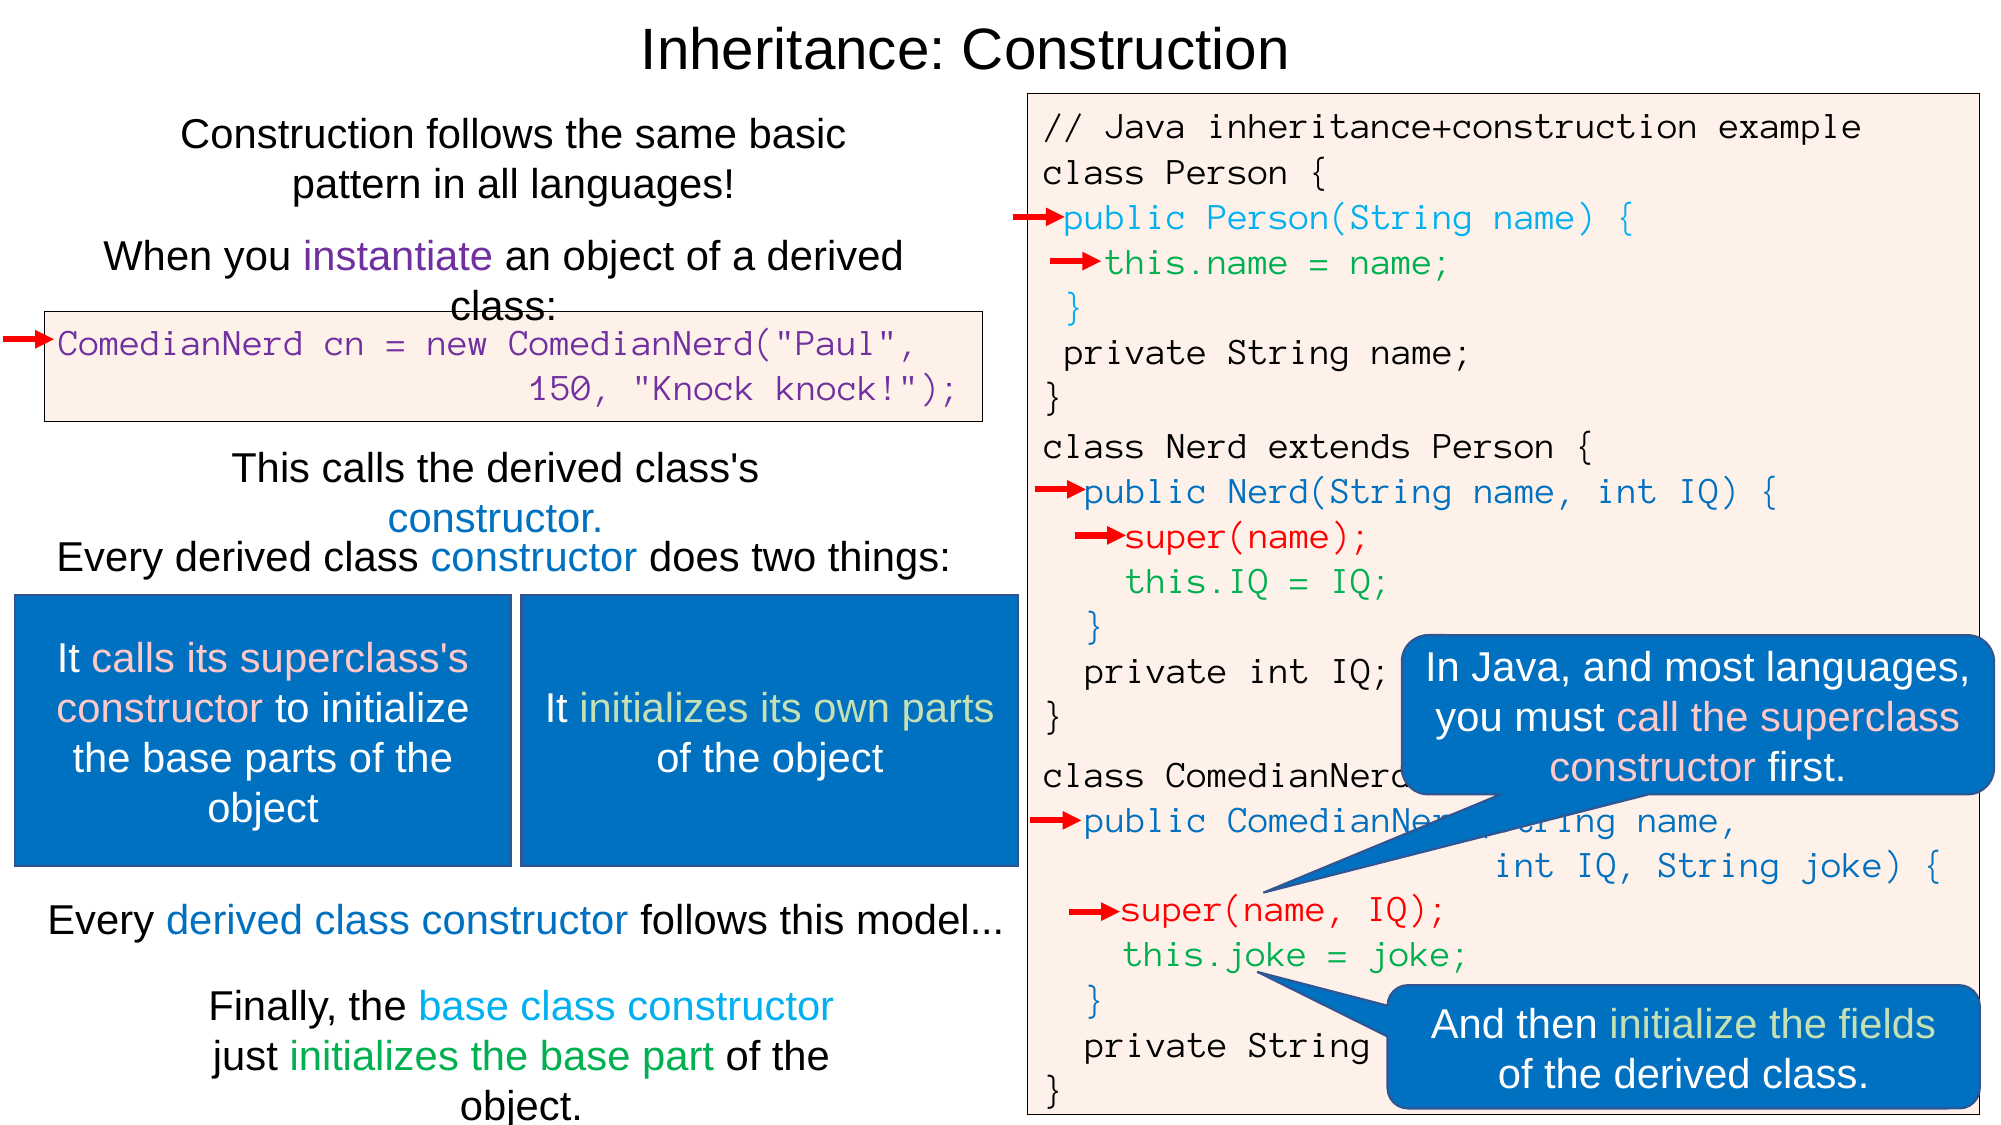

# Inheritance: Construction

// Java inheritance+construction example
Construction follows the same basic pattern in all languages!
class Person {
 public Person(String name) {
   this.name = name;
 }
 private String name;
}
When you instantiate an object of a derived class:
ComedianNerd cn = new ComedianNerd("Paul",
                       150, "Knock knock!");

class Nerd extends Person {
  public Nerd(String name, int IQ) {
    super(name);
    this.IQ = IQ;
  }
  private int IQ;
}
This calls the derived class's constructor.
Every derived class constructor does two things:
It calls its superclass's constructor to initialize the base parts of the object
It initializes its own parts of the object
In Java, and most languages, you must call the superclass constructor first.
class ComedianNerd extends Nerd {
  public ComedianNerd(String name,
                      int IQ, String joke) {

  }
  private String joke;
}
super(name, IQ);
Every derived class constructor follows this model...
this.joke = joke;
Finally, the base class constructor just initializes the base part of the object.
And then initialize the fields of the derived class.